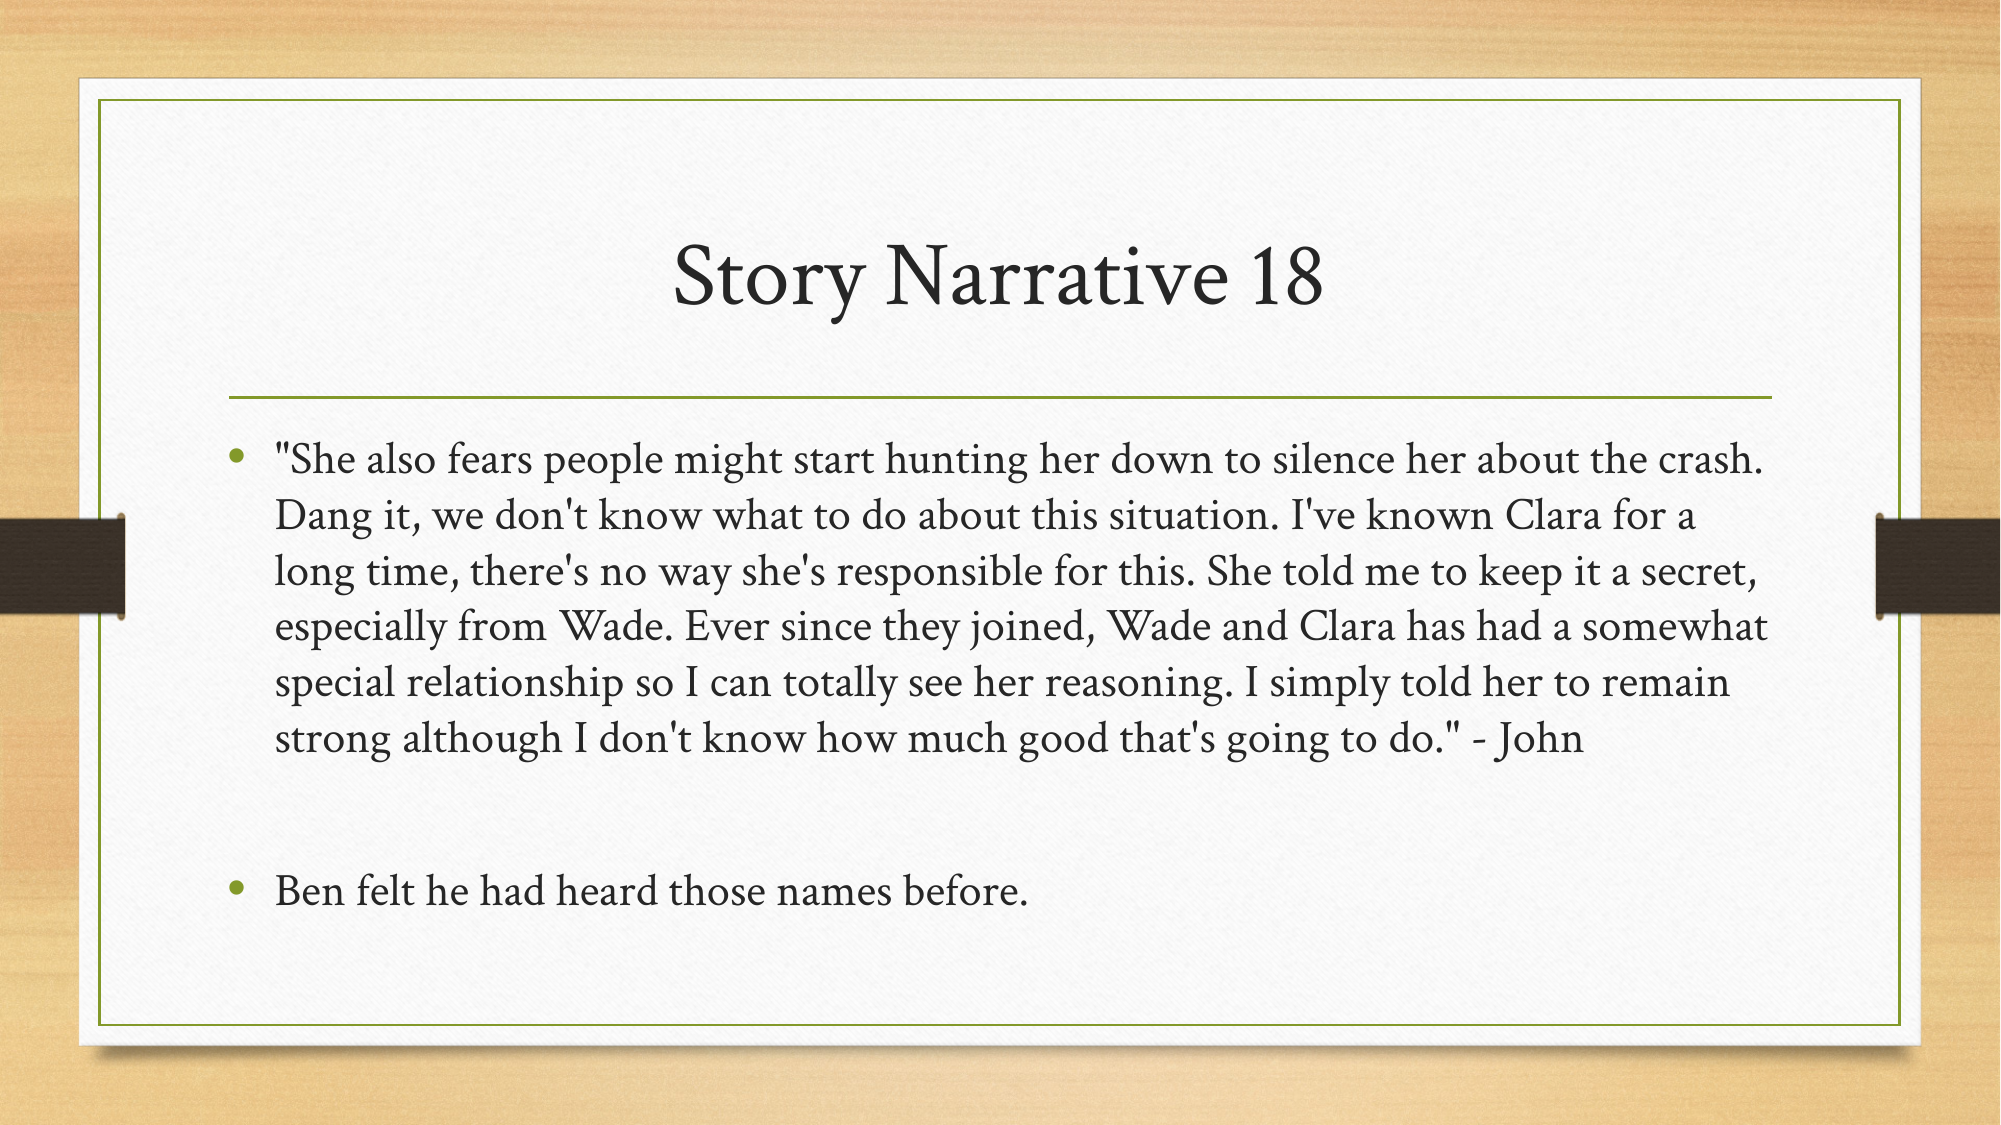

# Story Narrative 18
"She also fears people might start hunting her down to silence her about the crash. Dang it, we don't know what to do about this situation. I've known Clara for a long time, there's no way she's responsible for this. She told me to keep it a secret, especially from Wade. Ever since they joined, Wade and Clara has had a somewhat special relationship so I can totally see her reasoning. I simply told her to remain strong although I don't know how much good that's going to do." - John

Ben felt he had heard those names before.